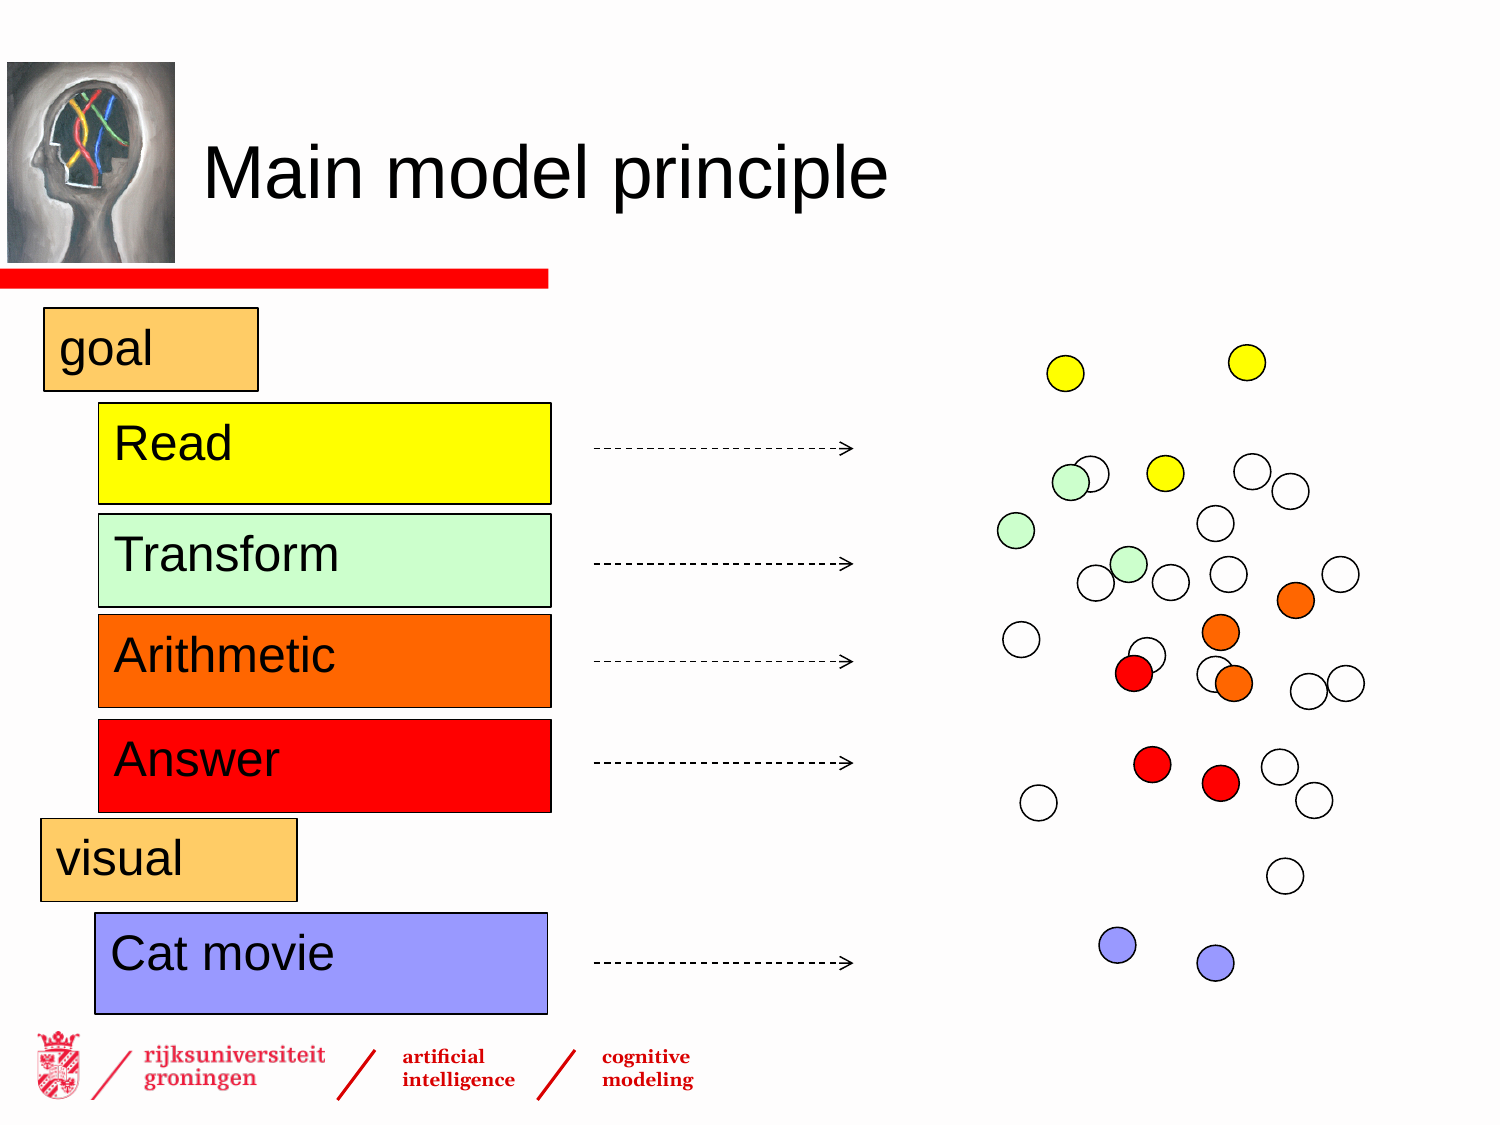

# Main model principle
goal

Read

Transform

Arithmetic

Answer

visual
Cat movie